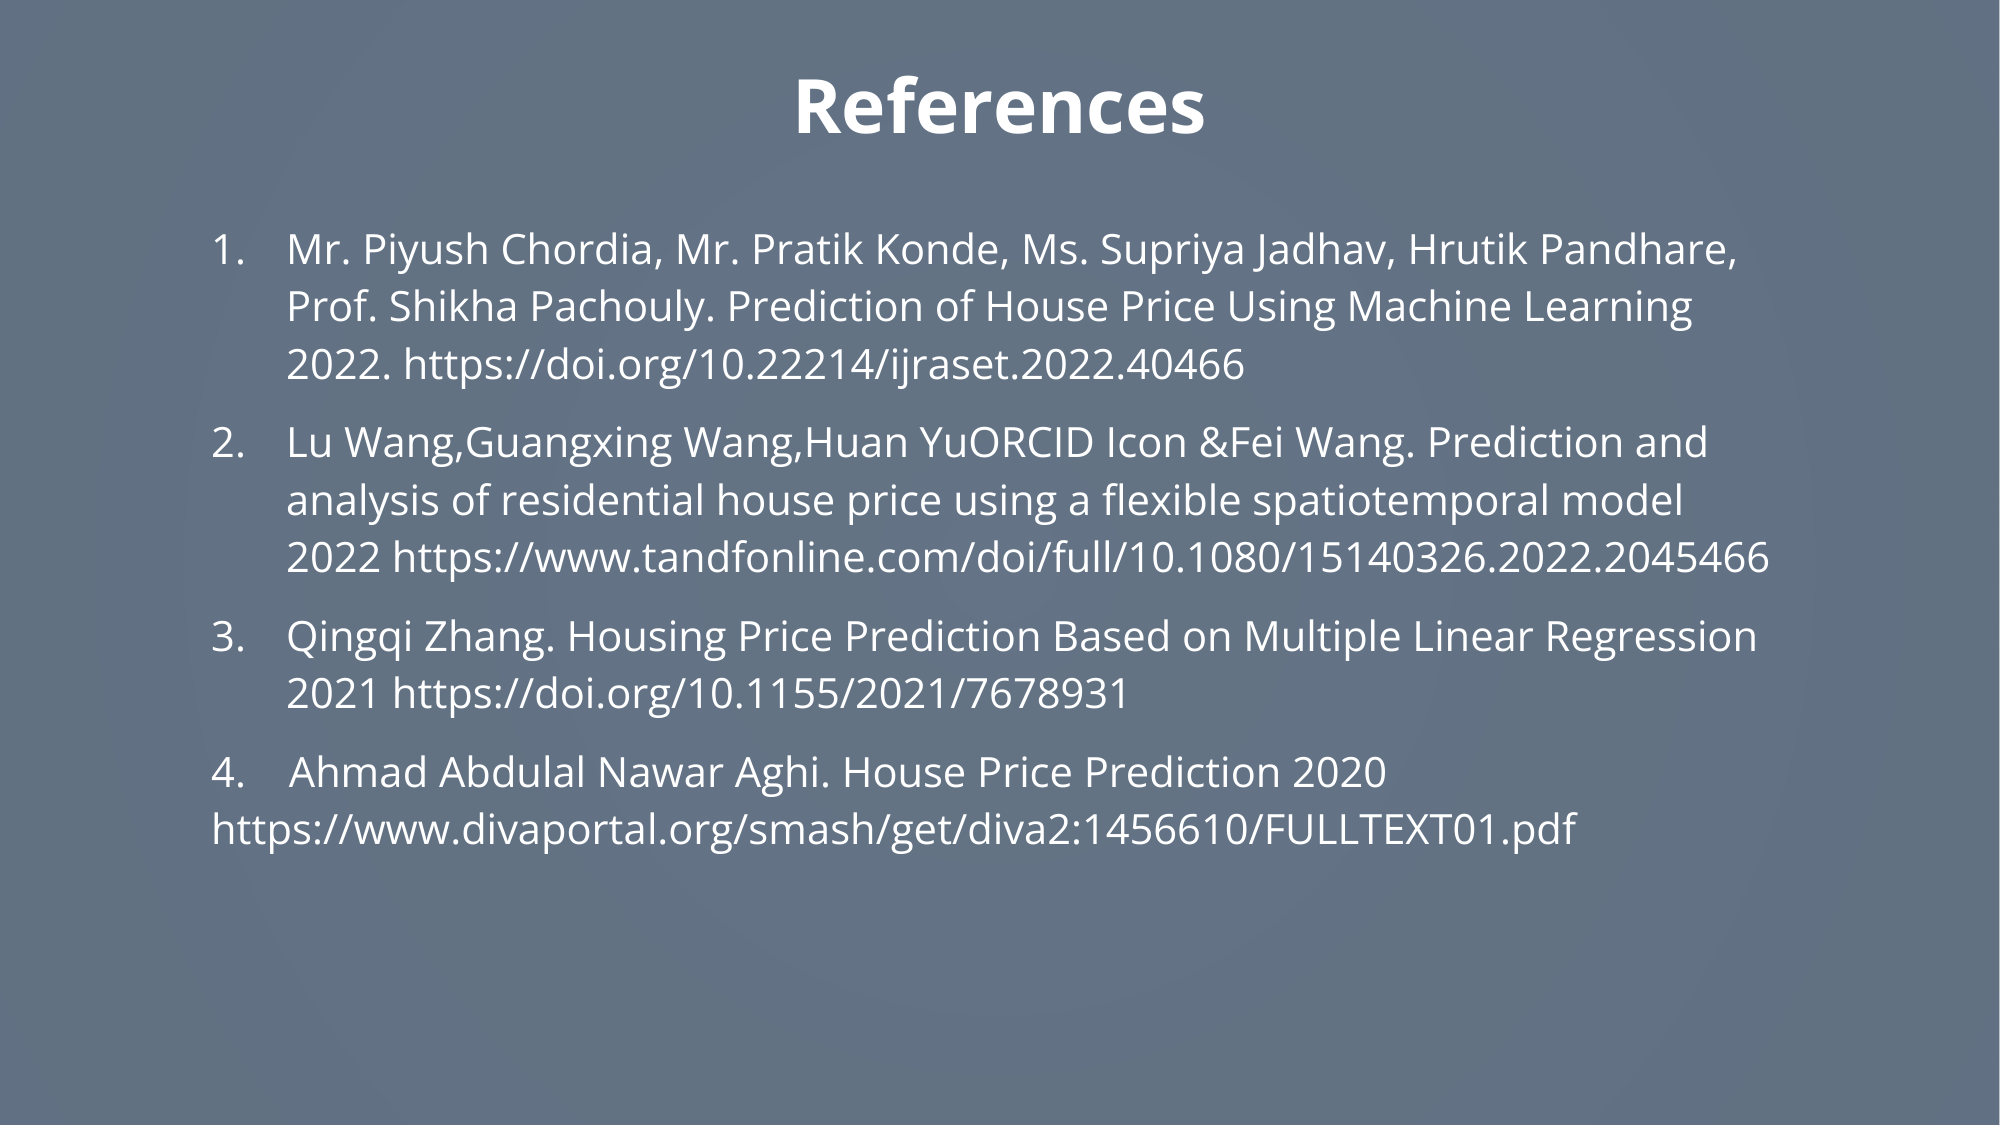

# References
Mr. Piyush Chordia, Mr. Pratik Konde, Ms. Supriya Jadhav, Hrutik Pandhare, Prof. Shikha Pachouly. Prediction of House Price Using Machine Learning 2022. https://doi.org/10.22214/ijraset.2022.40466
Lu Wang,Guangxing Wang,Huan YuORCID Icon &Fei Wang. Prediction and analysis of residential house price using a flexible spatiotemporal model 2022 https://www.tandfonline.com/doi/full/10.1080/15140326.2022.2045466
Qingqi Zhang. Housing Price Prediction Based on Multiple Linear Regression 2021 https://doi.org/10.1155/2021/7678931
4.    Ahmad Abdulal Nawar Aghi. House Price Prediction 2020 https://www.divaportal.org/smash/get/diva2:1456610/FULLTEXT01.pdf